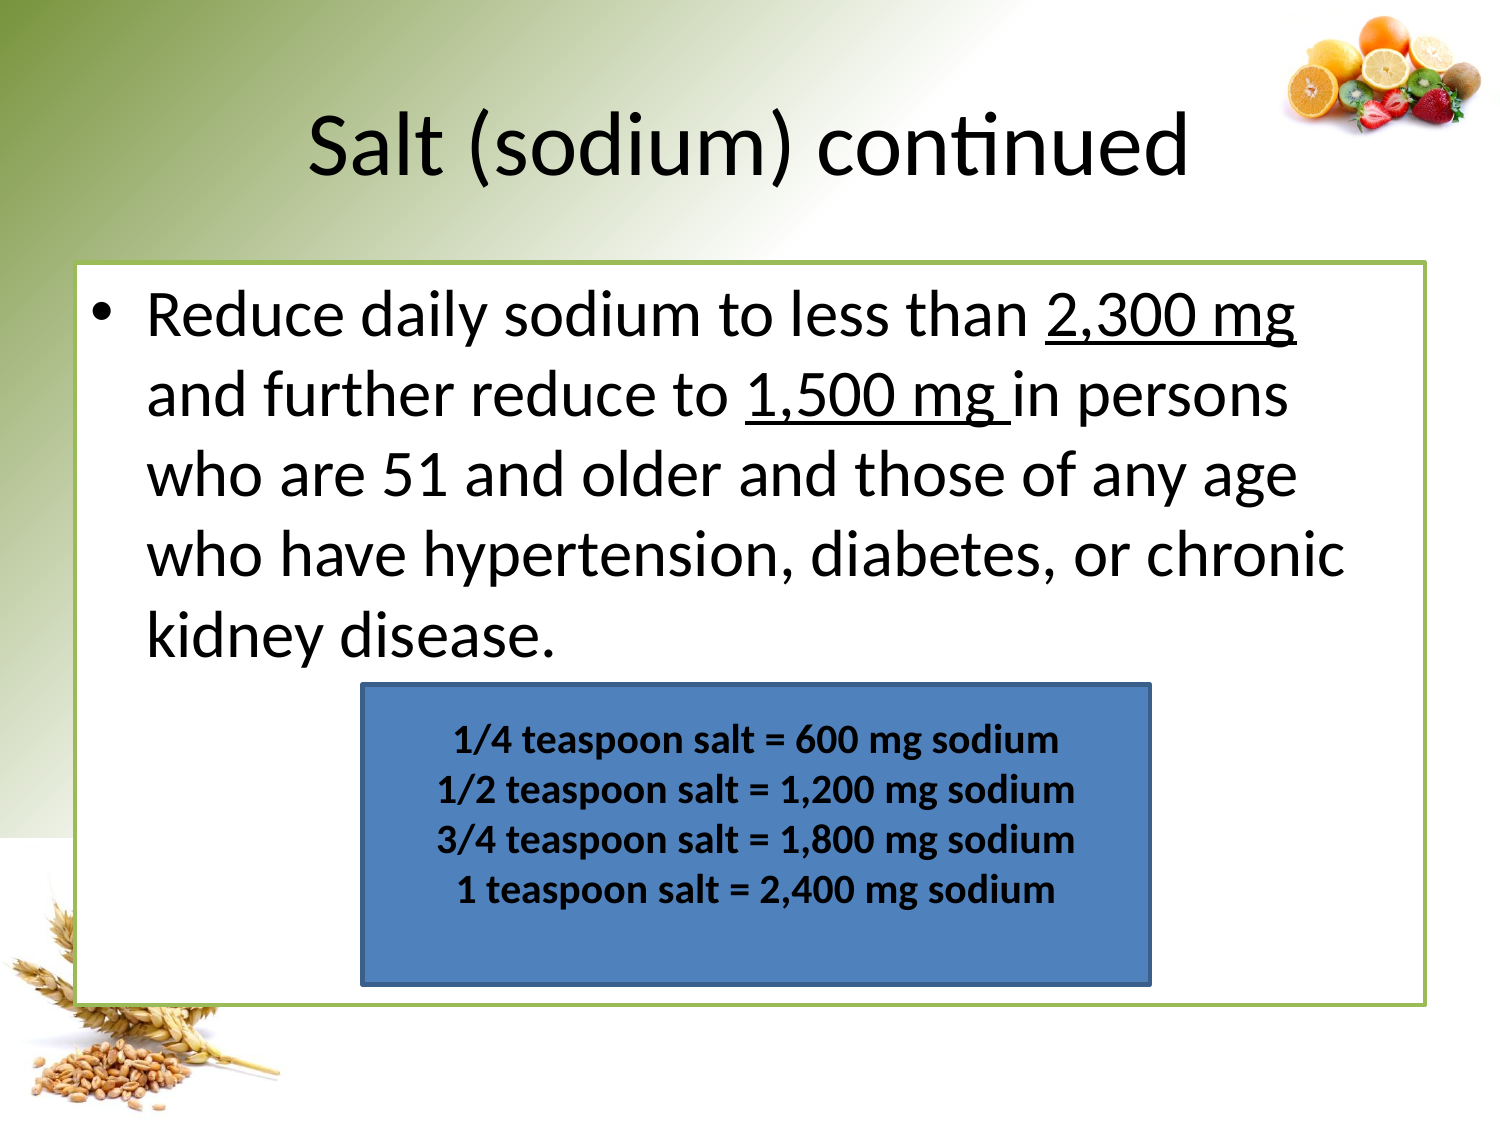

# Salt (sodium) continued
Reduce daily sodium to less than 2,300 mg and further reduce to 1,500 mg in persons who are 51 and older and those of any age who have hypertension, diabetes, or chronic kidney disease.

1/4 teaspoon salt = 600 mg sodium
1/2 teaspoon salt = 1,200 mg sodium
3/4 teaspoon salt = 1,800 mg sodium
1 teaspoon salt = 2,400 mg sodium